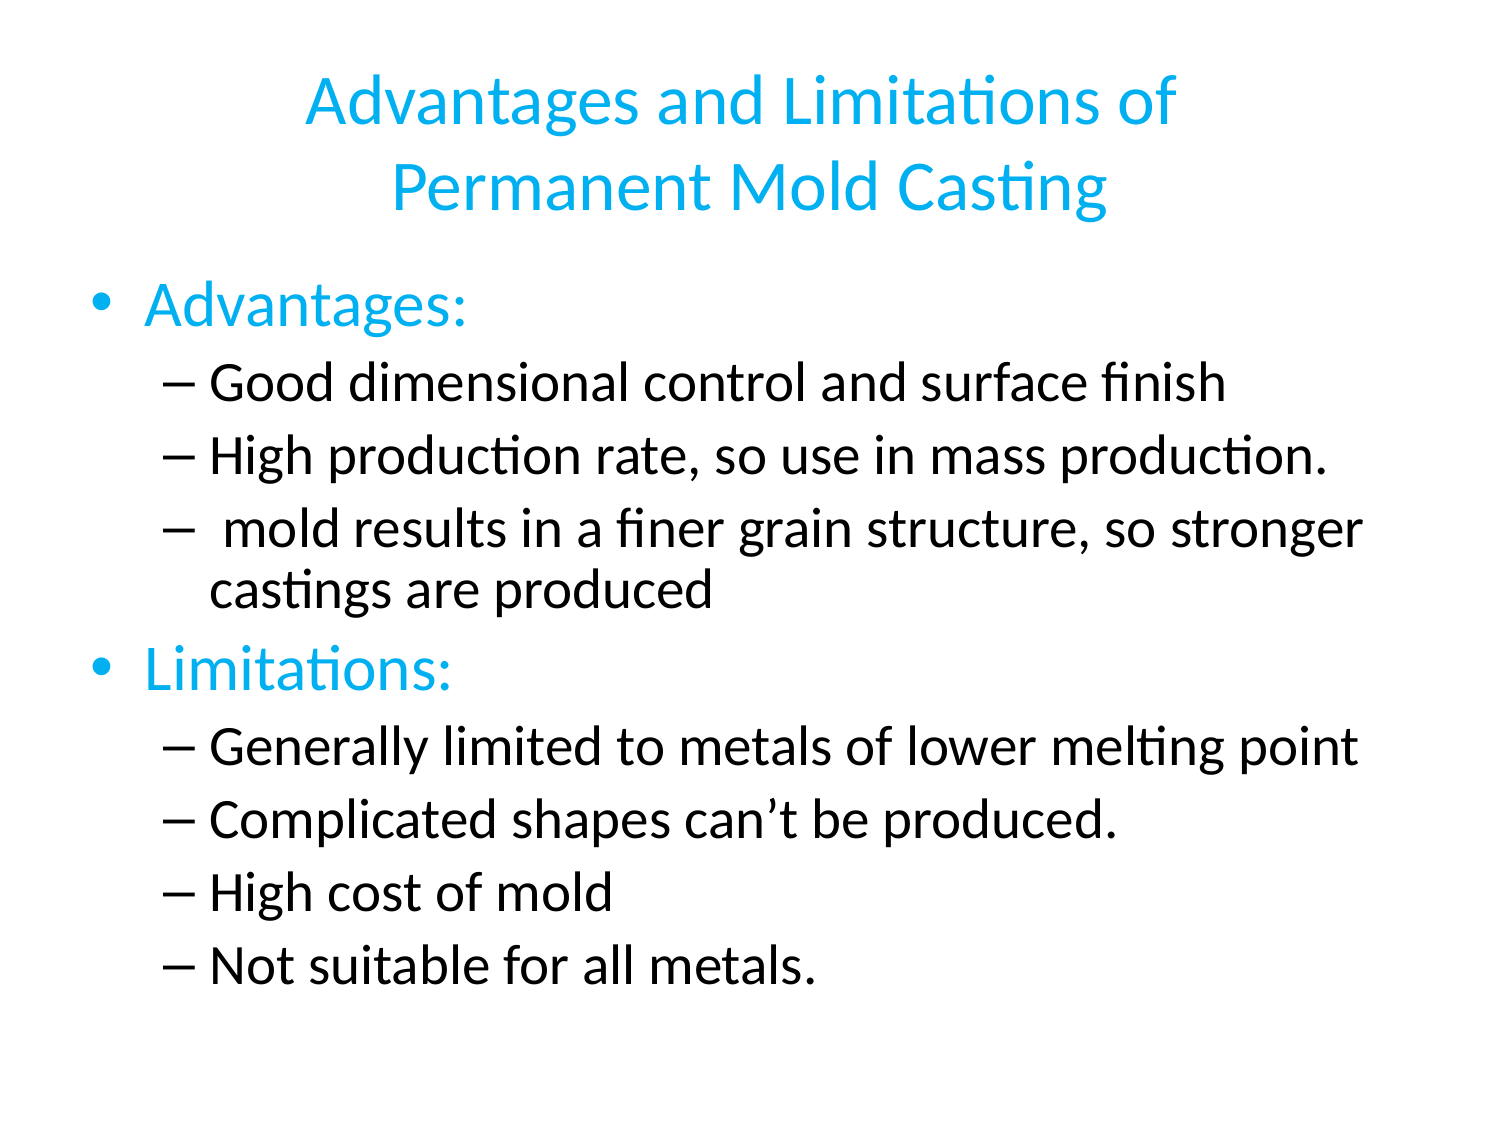

# Advantages and Limitations of Permanent Mold Casting
Advantages:
Good dimensional control and surface finish
High production rate, so use in mass production.
 mold results in a finer grain structure, so stronger castings are produced
Limitations:
Generally limited to metals of lower melting point
Complicated shapes can’t be produced.
High cost of mold
Not suitable for all metals.